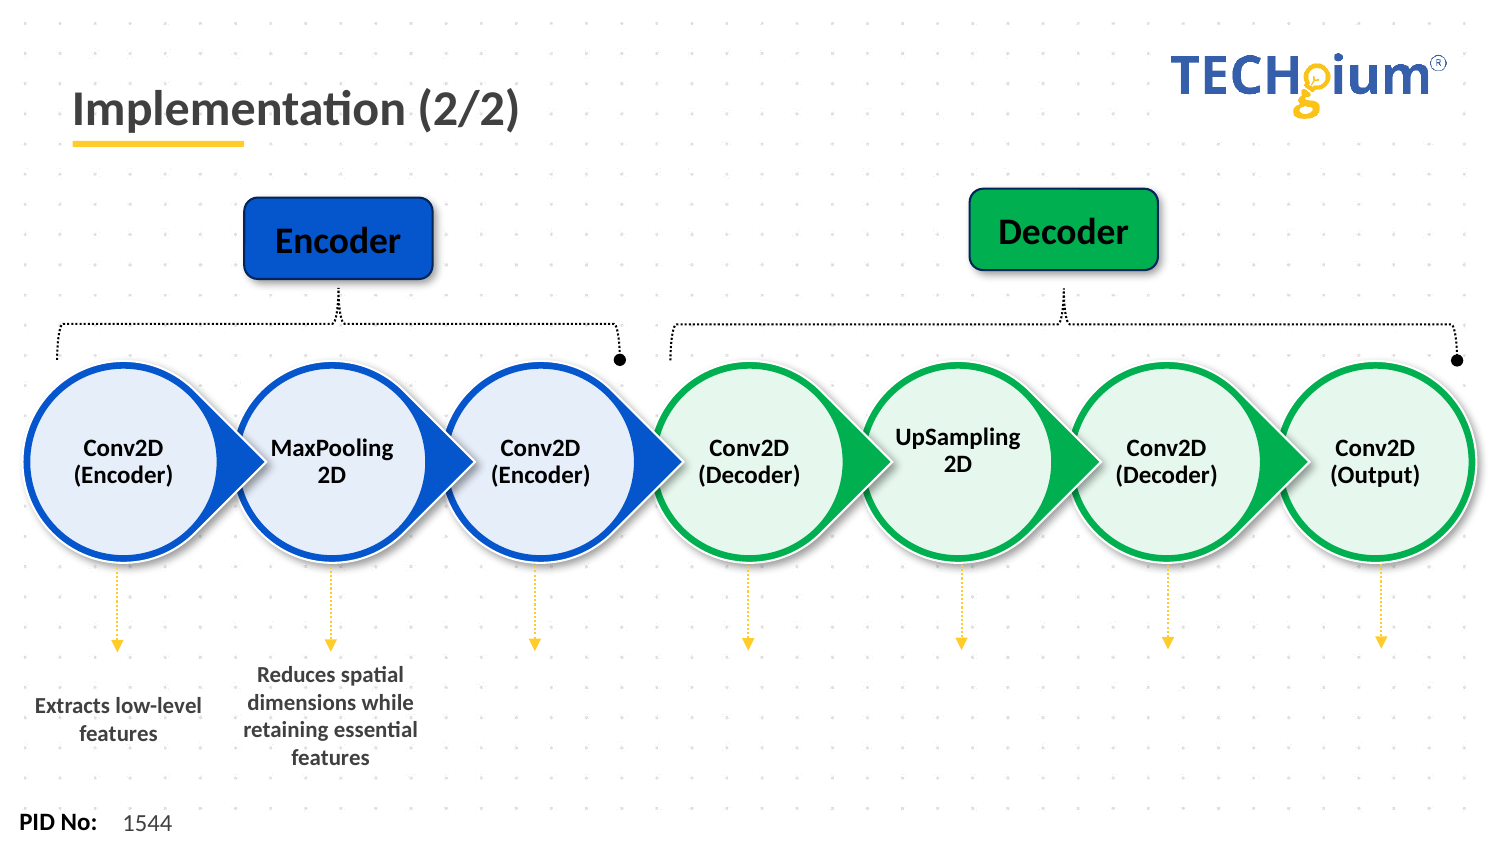

# Implementation (2/2)

Conv2D (Output)
Conv2D (Decoder)
UpSampling2D
Conv2D (Decoder)
Conv2D (Encoder)
MaxPooling2D
Conv2D (Encoder)

Decoder
Encoder
Reduces spatial dimensions while retaining essential features
Extracts low-level features
1544